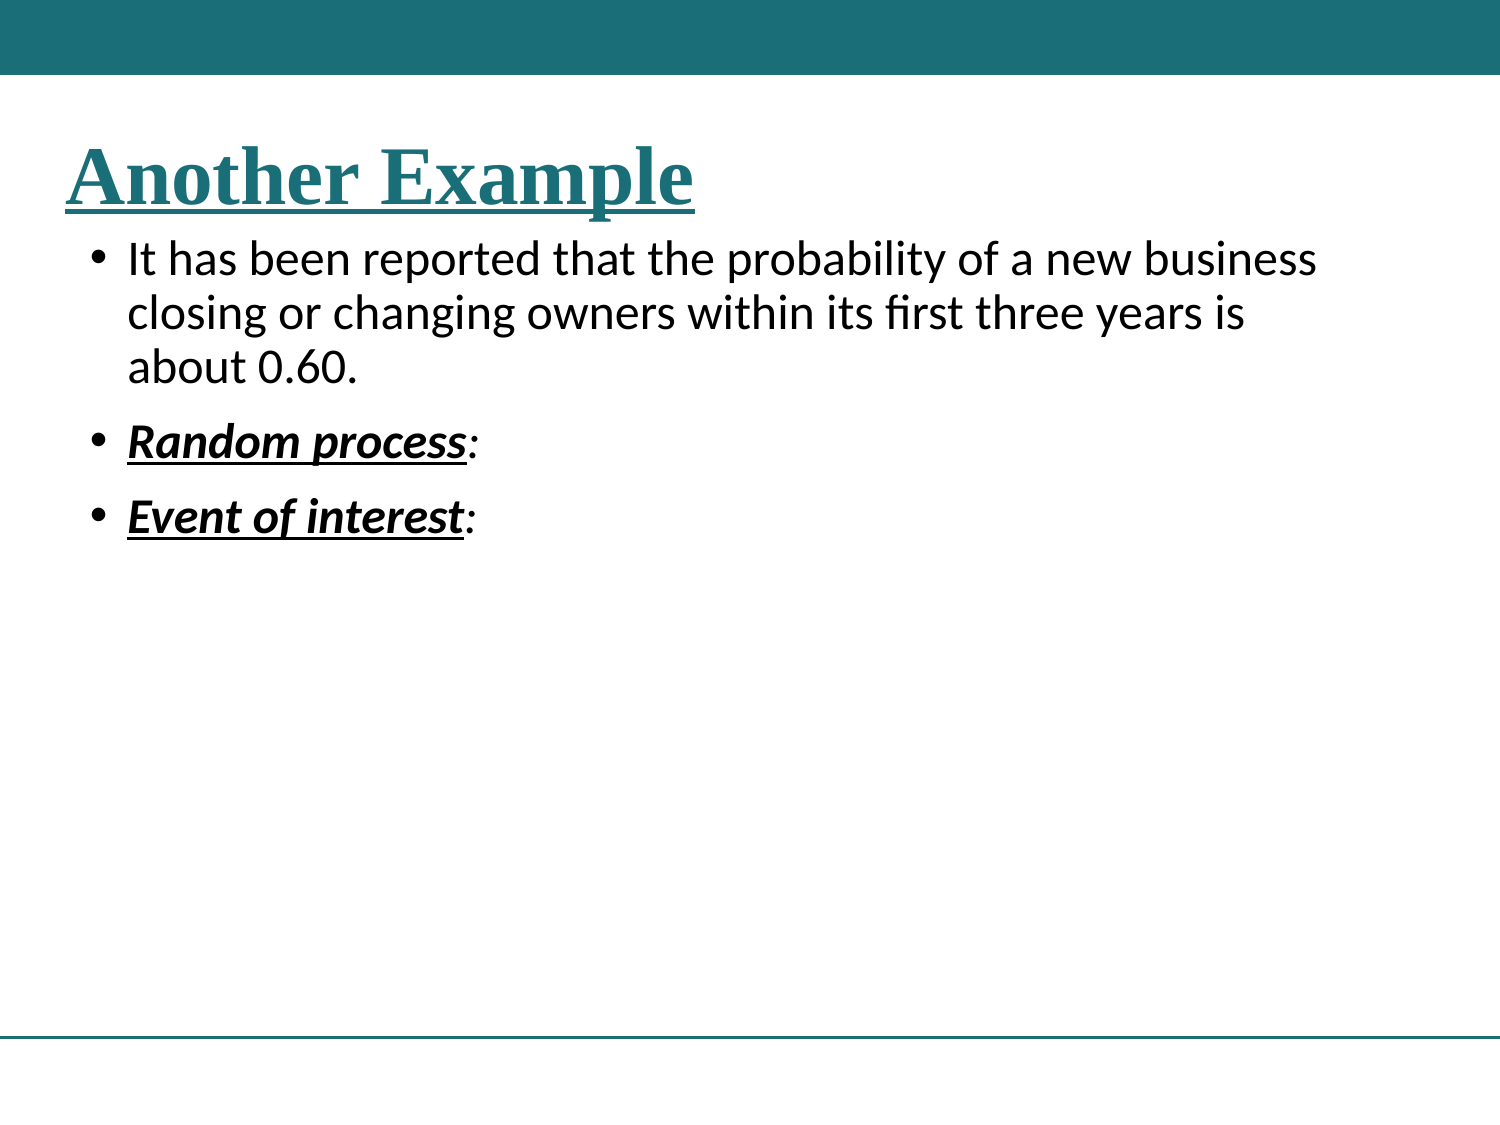

# Another Example
It has been reported that the probability of a new business closing or changing owners within its first three years is about 0.60.
Random process:
Event of interest: